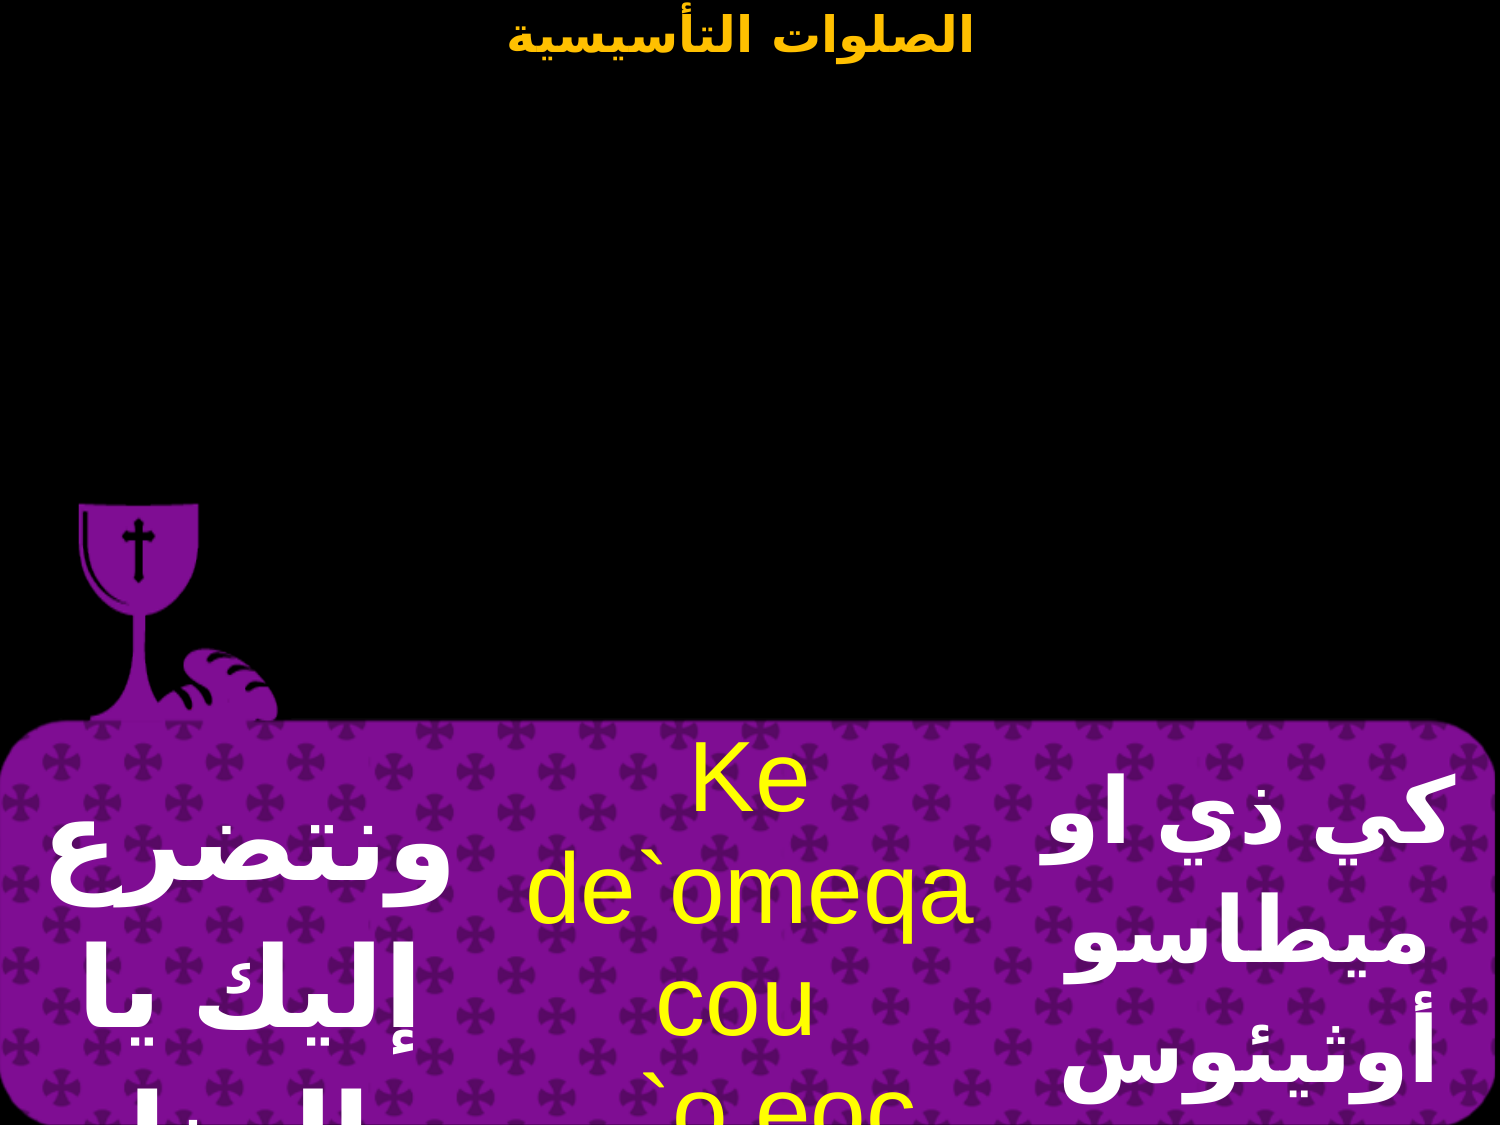

| ونتضرع إليك يا إلهنا | Ke de`omeqa cou `o eoc `hmwn | كي ذي او ميطاسو أوثيئوس إيمون |
| --- | --- | --- |